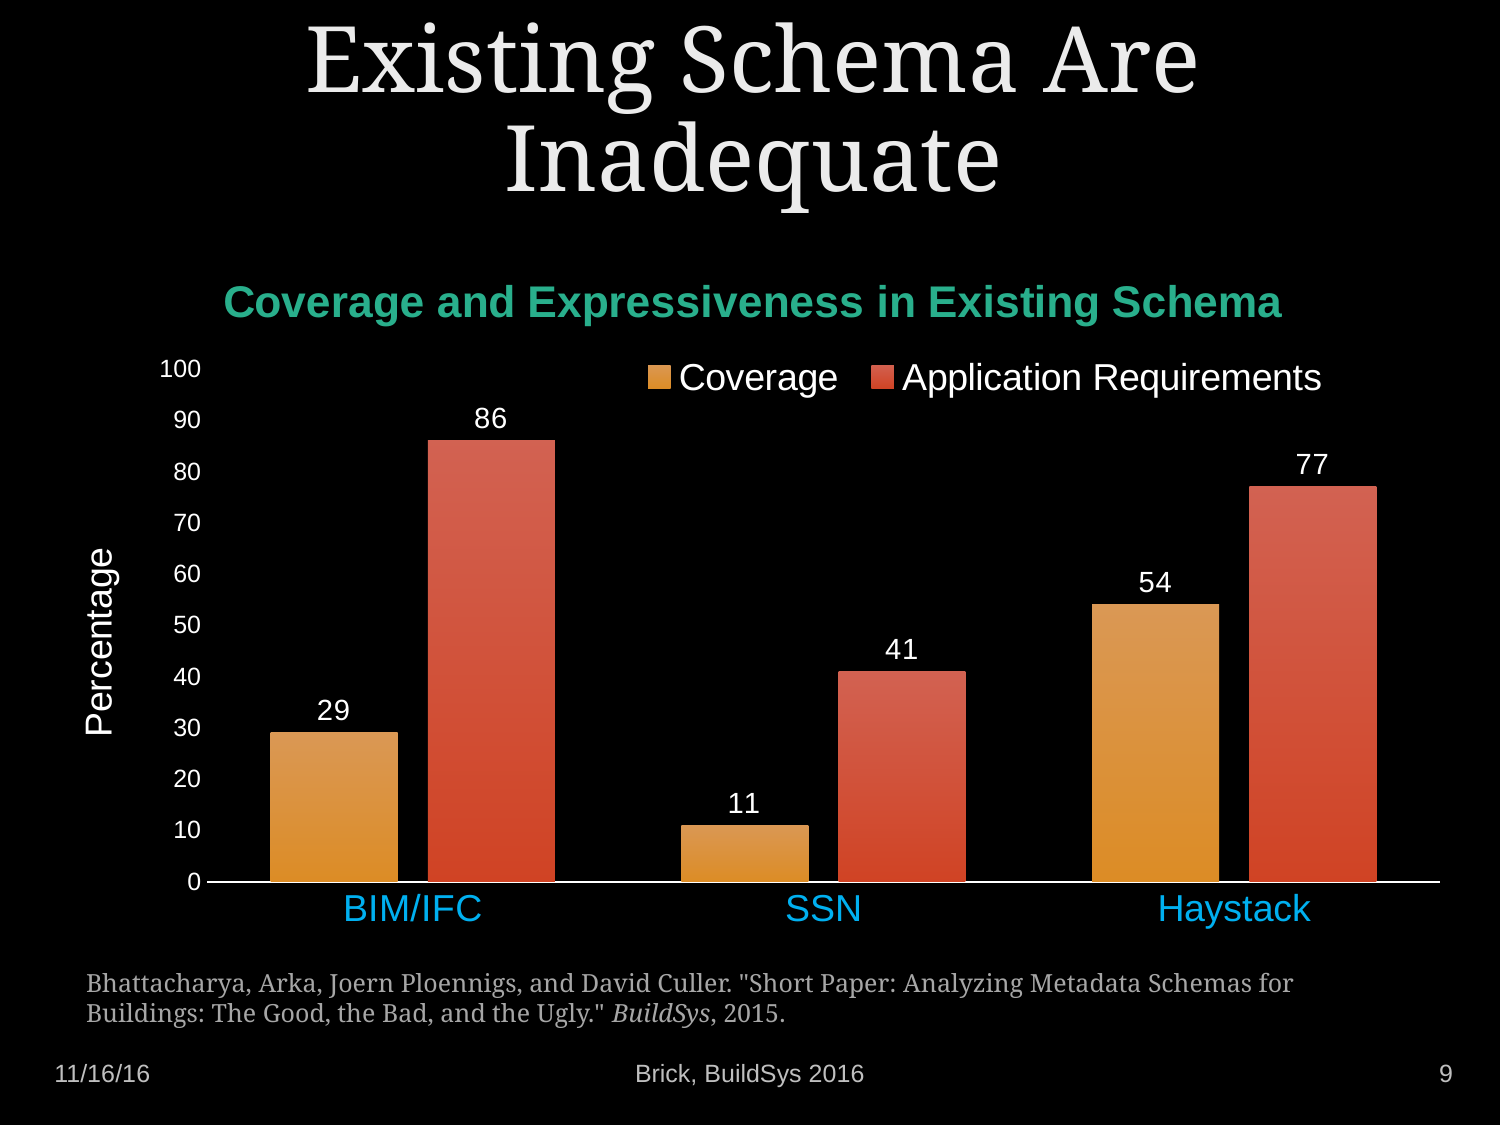

# Existing Schema Are Inadequate

### Chart: Coverage and Expressiveness in Existing Schema

| Category | Coverage | Application Requirements |
|---|---|---|
| BIM/IFC | 29.0 | 86.0 |
| SSN | 11.0 | 41.0 |
| Haystack | 54.0 | 77.0 |
Bhattacharya, Arka, Joern Ploennigs, and David Culler. "Short Paper: Analyzing Metadata Schemas for Buildings: The Good, the Bad, and the Ugly." BuildSys, 2015.
Brick, BuildSys 2016
9
11/16/16